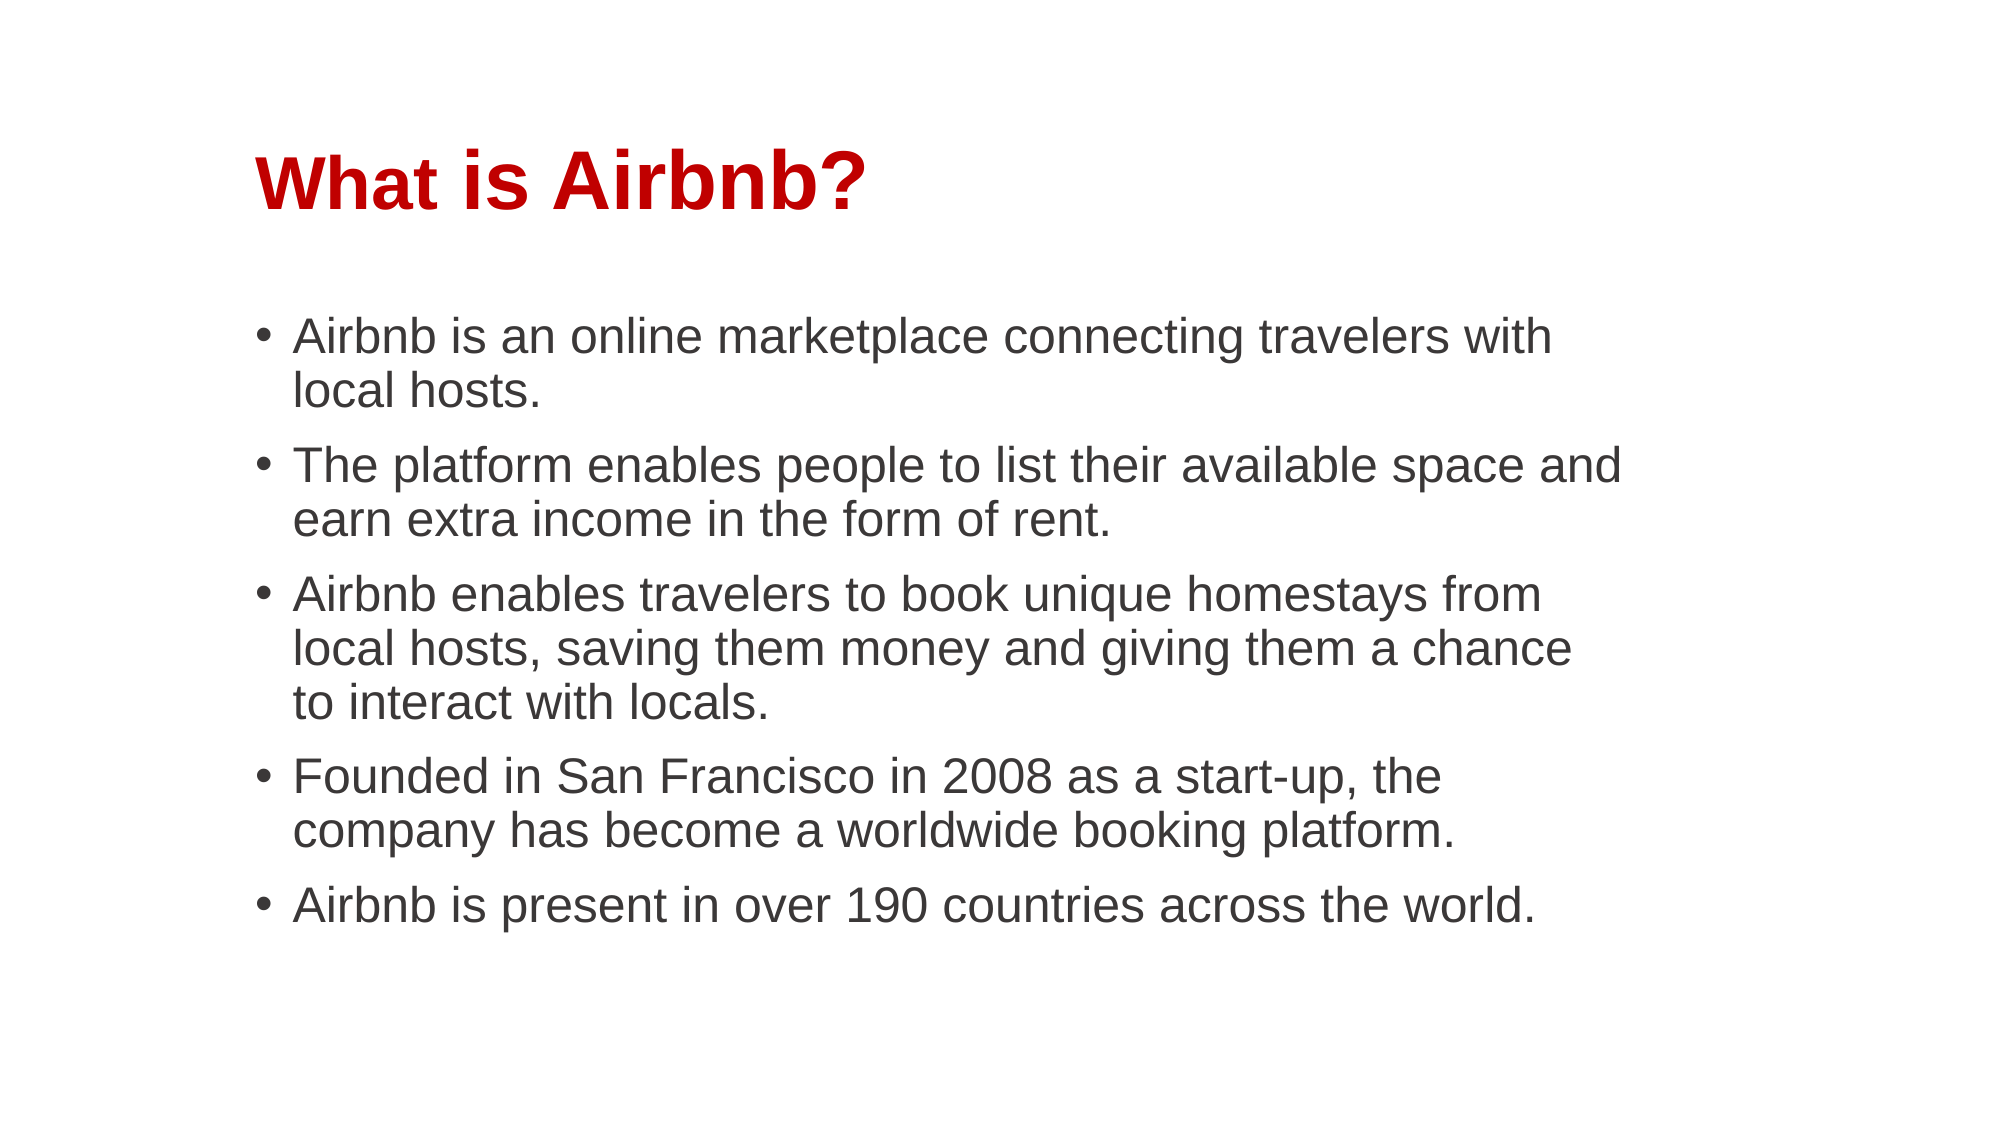

# What is Airbnb?
Airbnb is an online marketplace connecting travelers with local hosts.
The platform enables people to list their available space and earn extra income in the form of rent.
Airbnb enables travelers to book unique homestays from local hosts, saving them money and giving them a chance to interact with locals.
Founded in San Francisco in 2008 as a start-up, the company has become a worldwide booking platform.
Airbnb is present in over 190 countries across the world.